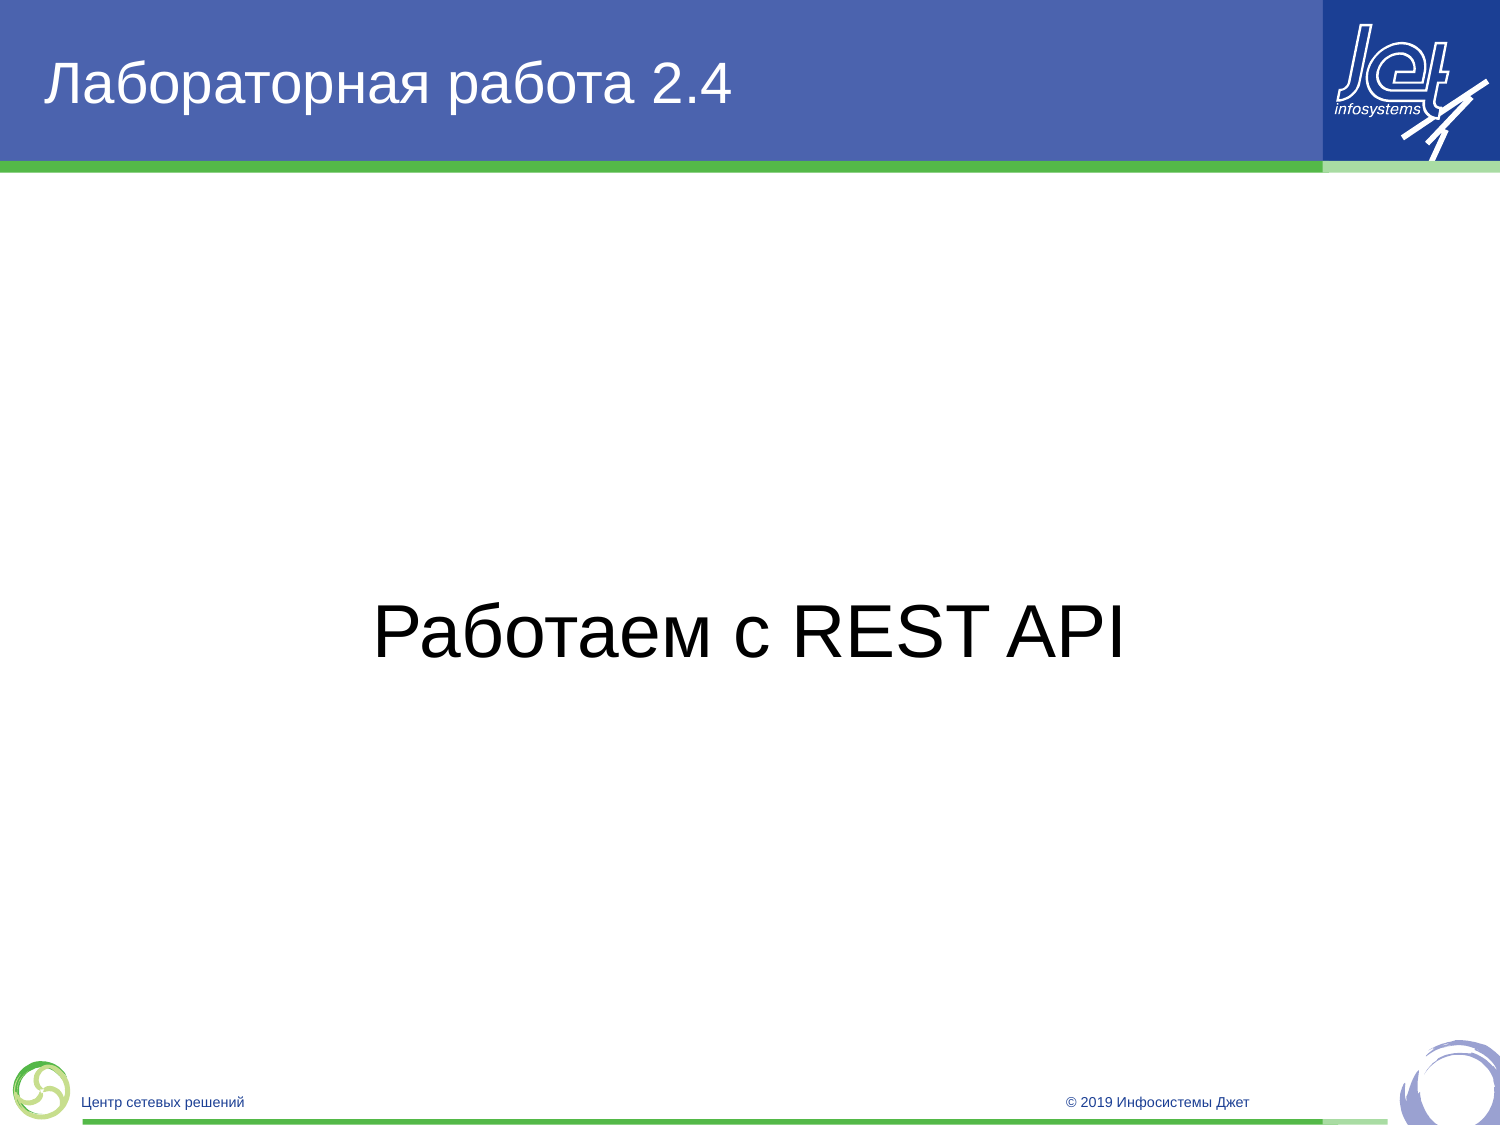

# Лабораторная работа 2.4
Работаем с REST API